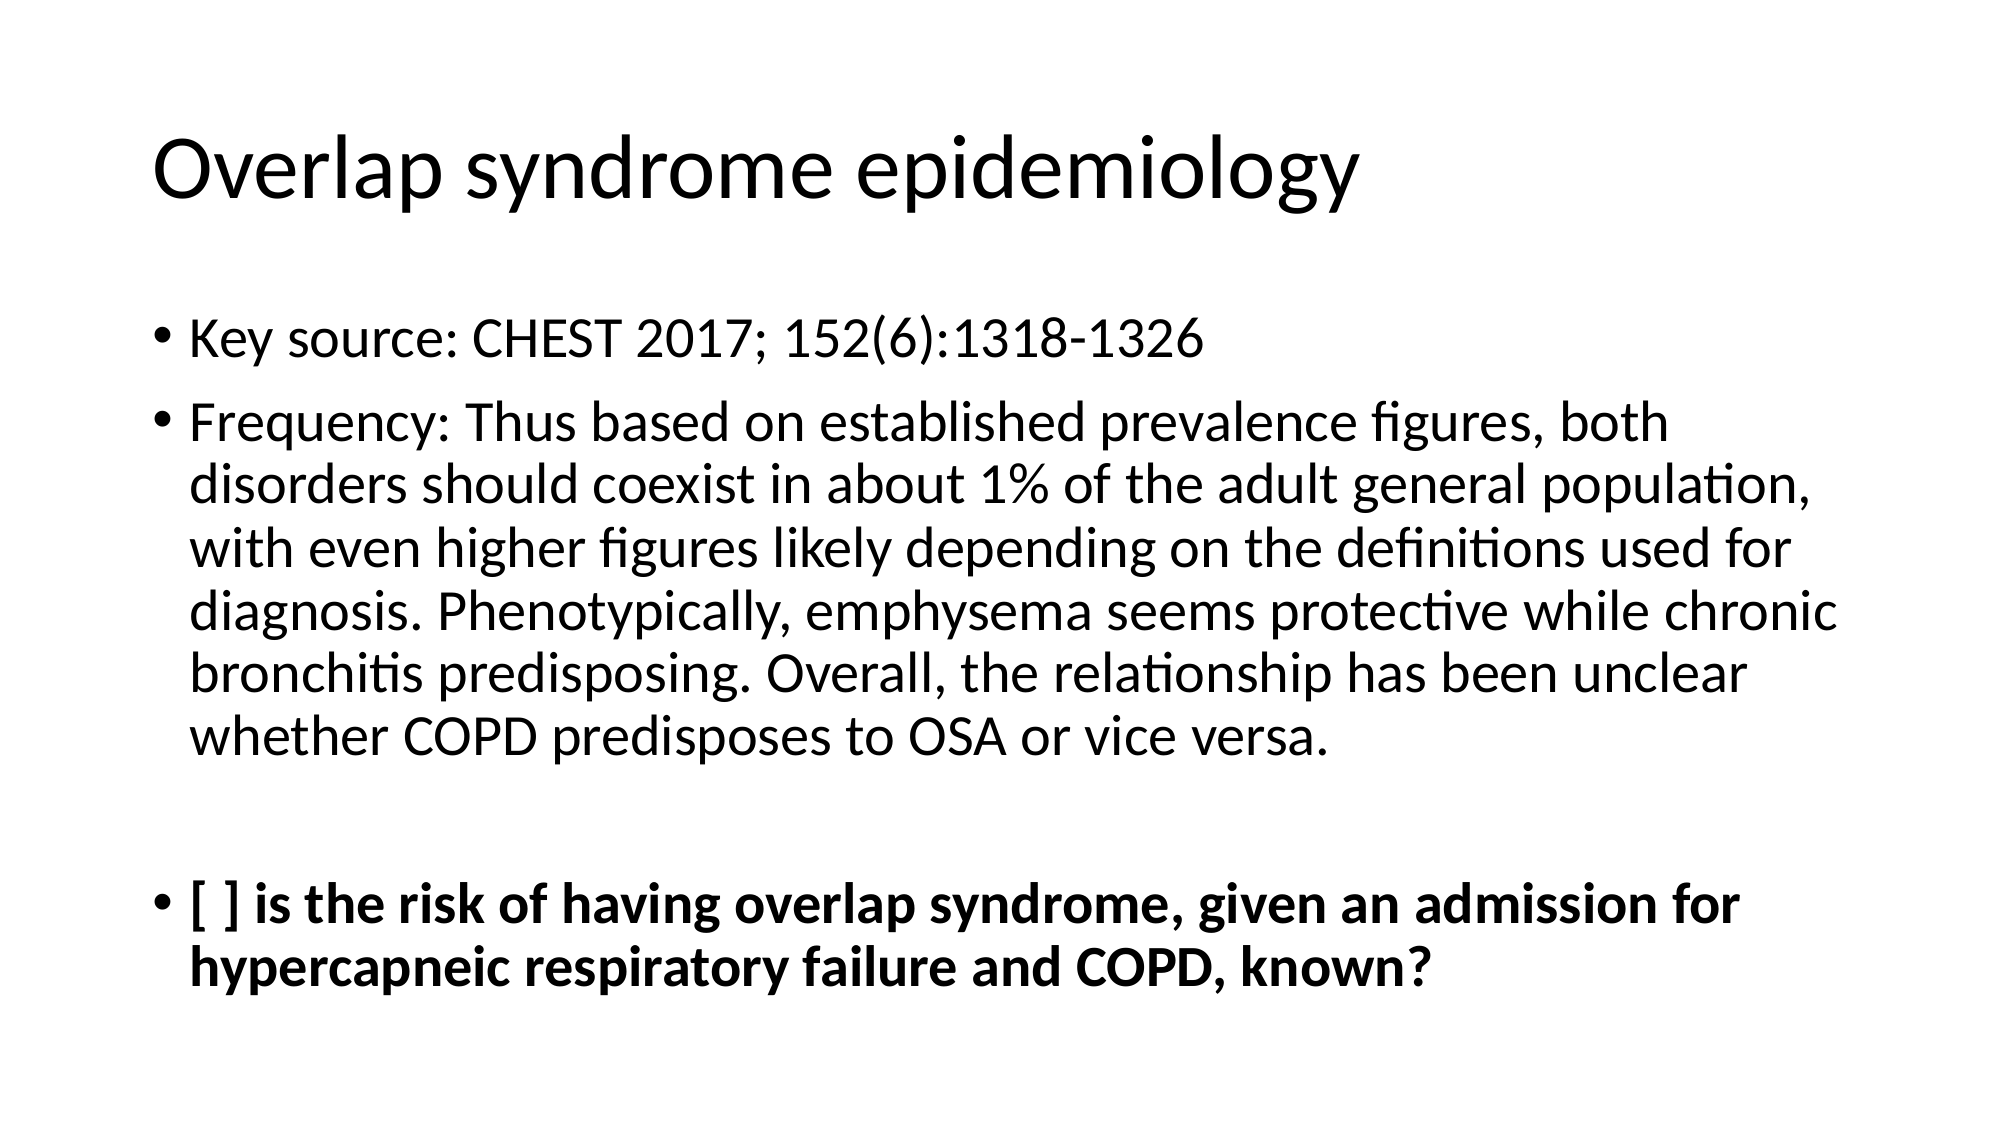

# Overlap syndrome epidemiology
Key source: CHEST 2017; 152(6):1318-1326
Frequency: Thus based on established prevalence figures, both disorders should coexist in about 1% of the adult general population, with even higher figures likely depending on the definitions used for diagnosis. Phenotypically, emphysema seems protective while chronic bronchitis predisposing. Overall, the relationship has been unclear whether COPD predisposes to OSA or vice versa.

[ ] is the risk of having overlap syndrome, given an admission for hypercapneic respiratory failure and COPD, known?